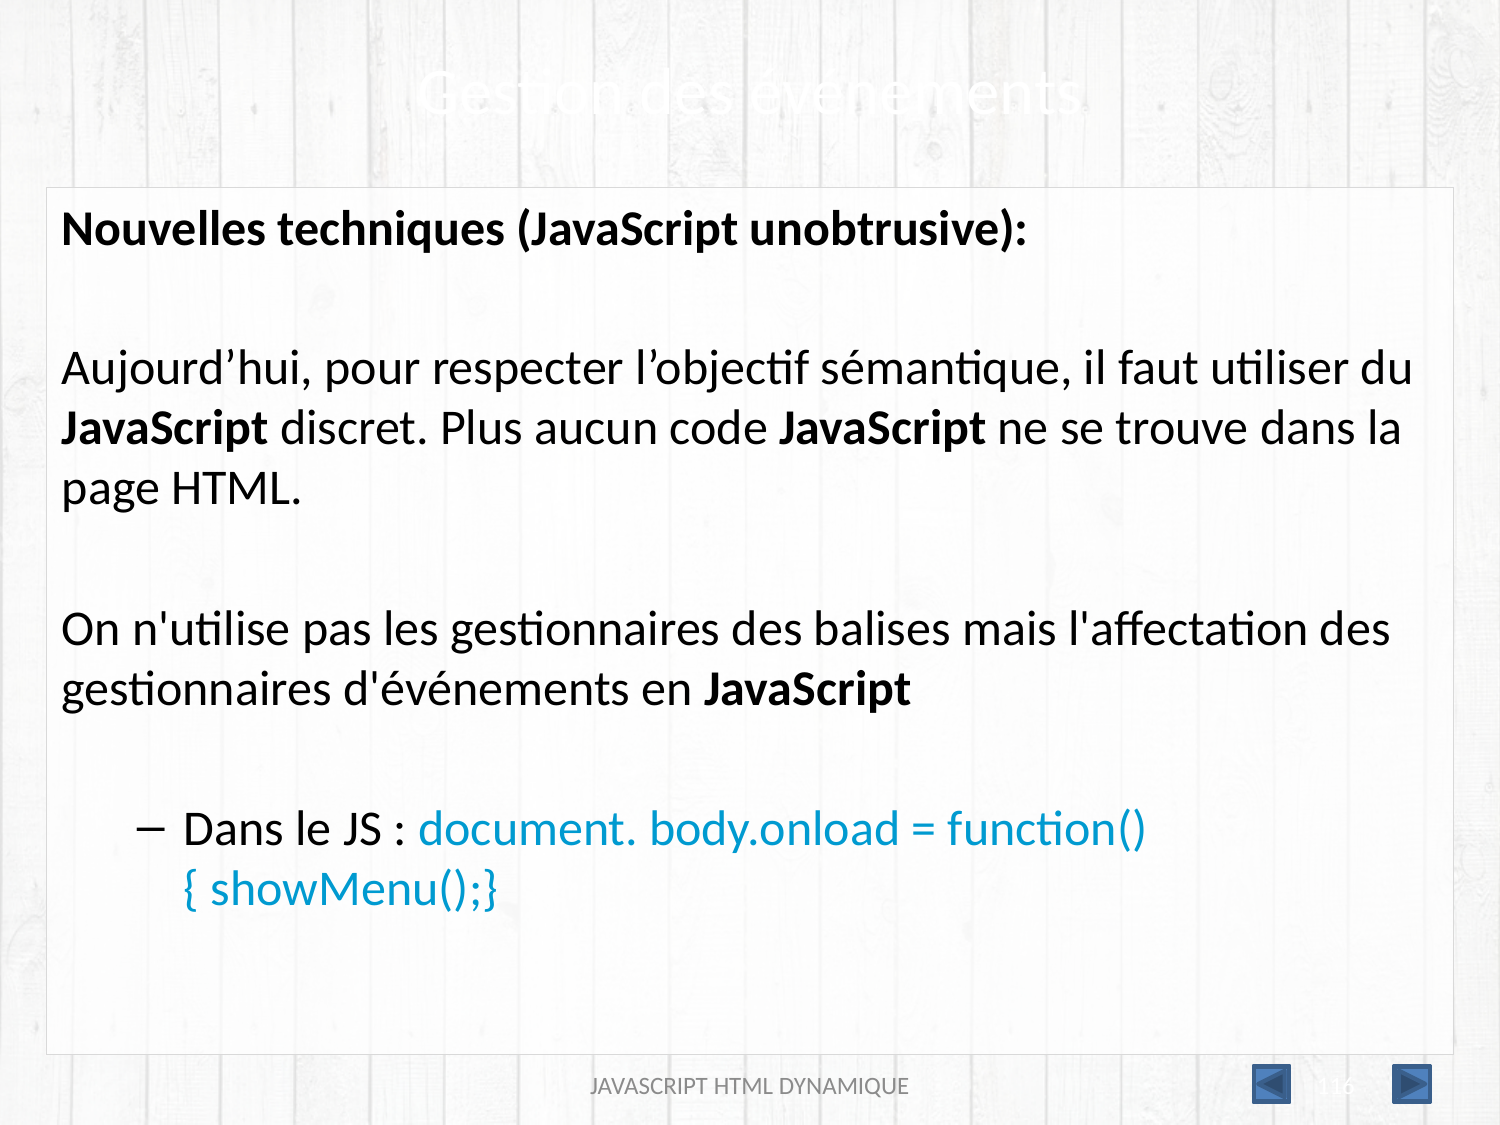

# Gestion des événements
Nouvelles techniques (JavaScript unobtrusive):

Aujourd’hui, pour respecter l’objectif sémantique, il faut utiliser du JavaScript discret. Plus aucun code JavaScript ne se trouve dans la page HTML.

On n'utilise pas les gestionnaires des balises mais l'affectation des gestionnaires d'événements en JavaScript

Dans le JS : document. body.onload = function() { showMenu();}

JAVASCRIPT HTML DYNAMIQUE
116